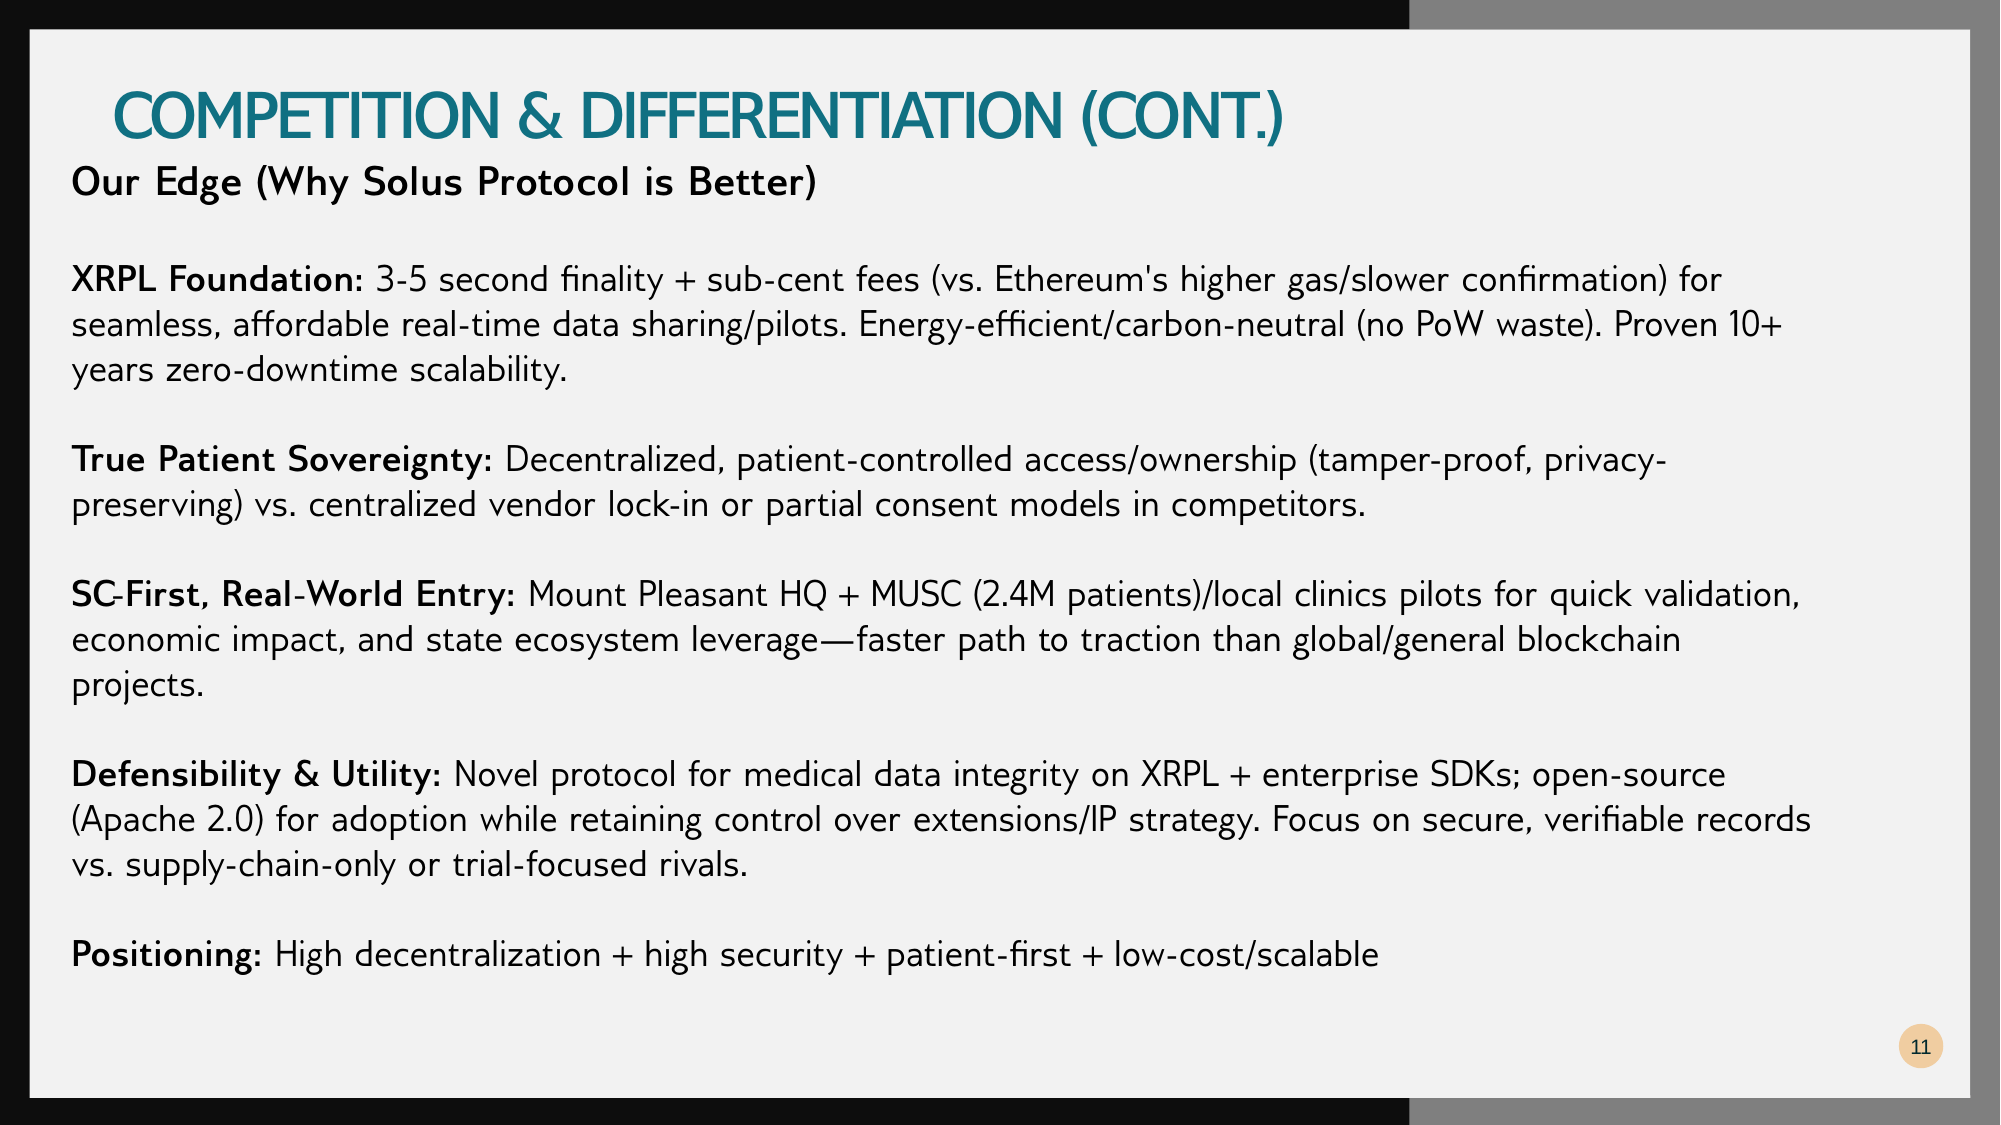

# Competition & differentiation (cont.)
Our Edge (Why Solus Protocol is Better)

XRPL Foundation: 3-5 second finality + sub-cent fees (vs. Ethereum's higher gas/slower confirmation) for seamless, affordable real-time data sharing/pilots. Energy-efficient/carbon-neutral (no PoW waste). Proven 10+ years zero-downtime scalability.

True Patient Sovereignty: Decentralized, patient-controlled access/ownership (tamper-proof, privacy-preserving) vs. centralized vendor lock-in or partial consent models in competitors.

SC-First, Real-World Entry: Mount Pleasant HQ + MUSC (2.4M patients)/local clinics pilots for quick validation, economic impact, and state ecosystem leverage—faster path to traction than global/general blockchain projects.

Defensibility & Utility: Novel protocol for medical data integrity on XRPL + enterprise SDKs; open-source (Apache 2.0) for adoption while retaining control over extensions/IP strategy. Focus on secure, verifiable records vs. supply-chain-only or trial-focused rivals.

Positioning: High decentralization + high security + patient-first + low-cost/scalable

11